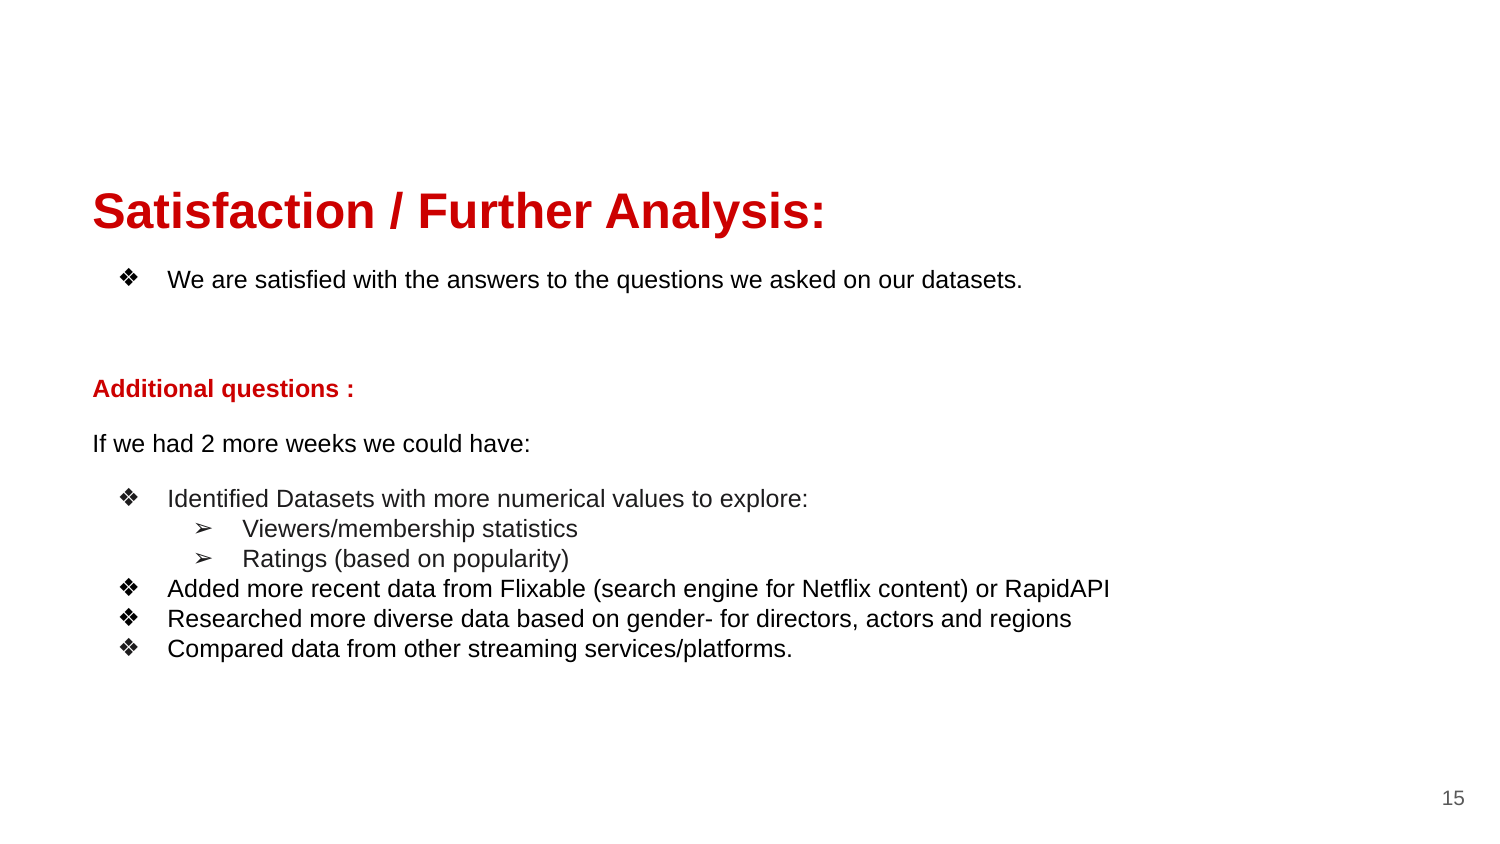

Satisfaction / Further Analysis:
We are satisfied with the answers to the questions we asked on our datasets.

Additional questions :
If we had 2 more weeks we could have:
Identified Datasets with more numerical values to explore:
Viewers/membership statistics
Ratings (based on popularity)
Added more recent data from Flixable (search engine for Netflix content) or RapidAPI
Researched more diverse data based on gender- for directors, actors and regions
Compared data from other streaming services/platforms.
15